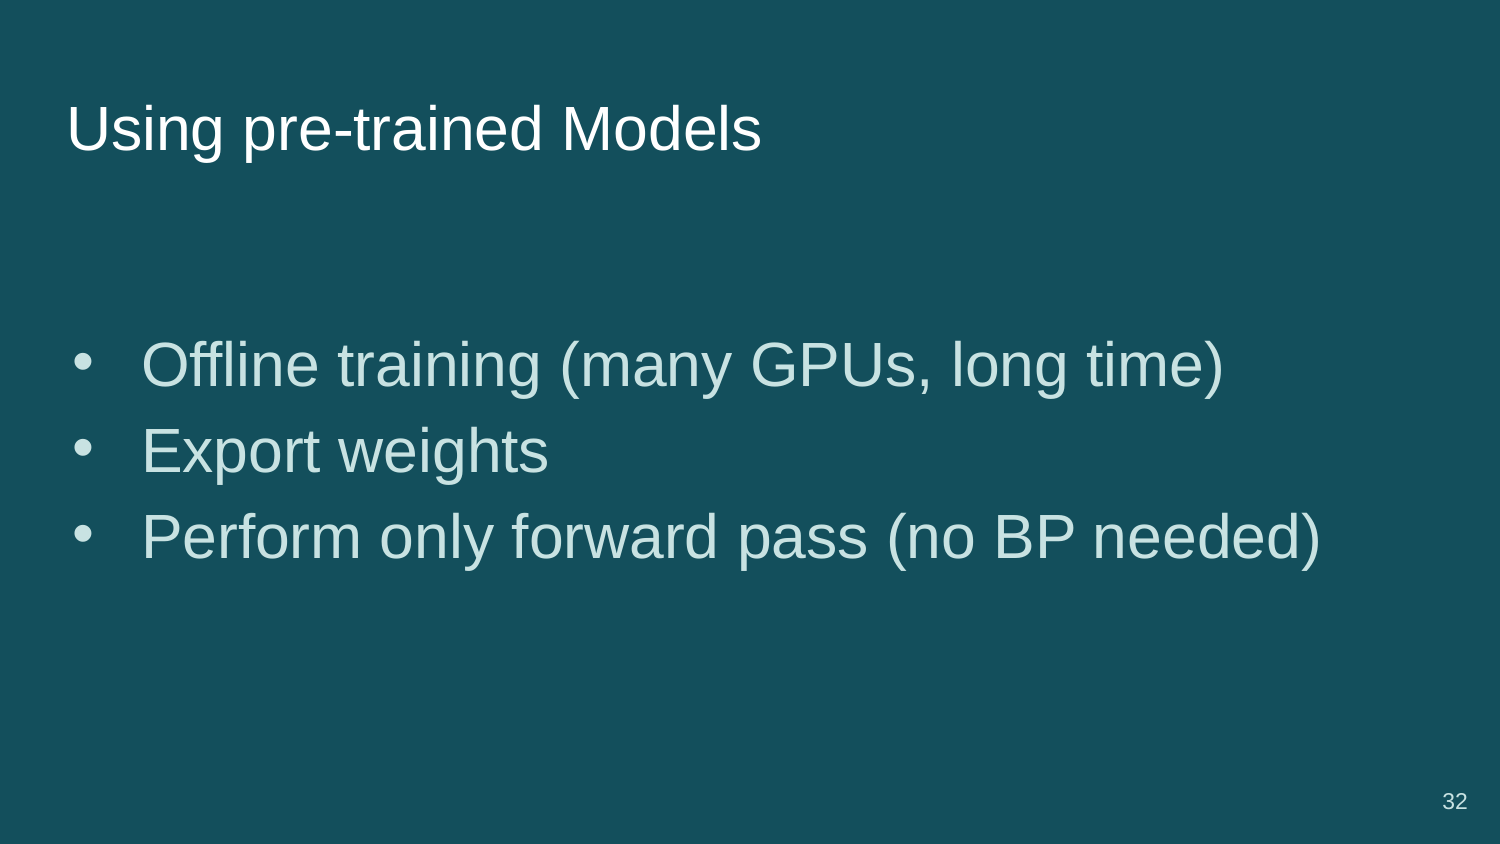

# Using pre-trained Models

Offline training (many GPUs, long time)
Export weights
Perform only forward pass (no BP needed)
32